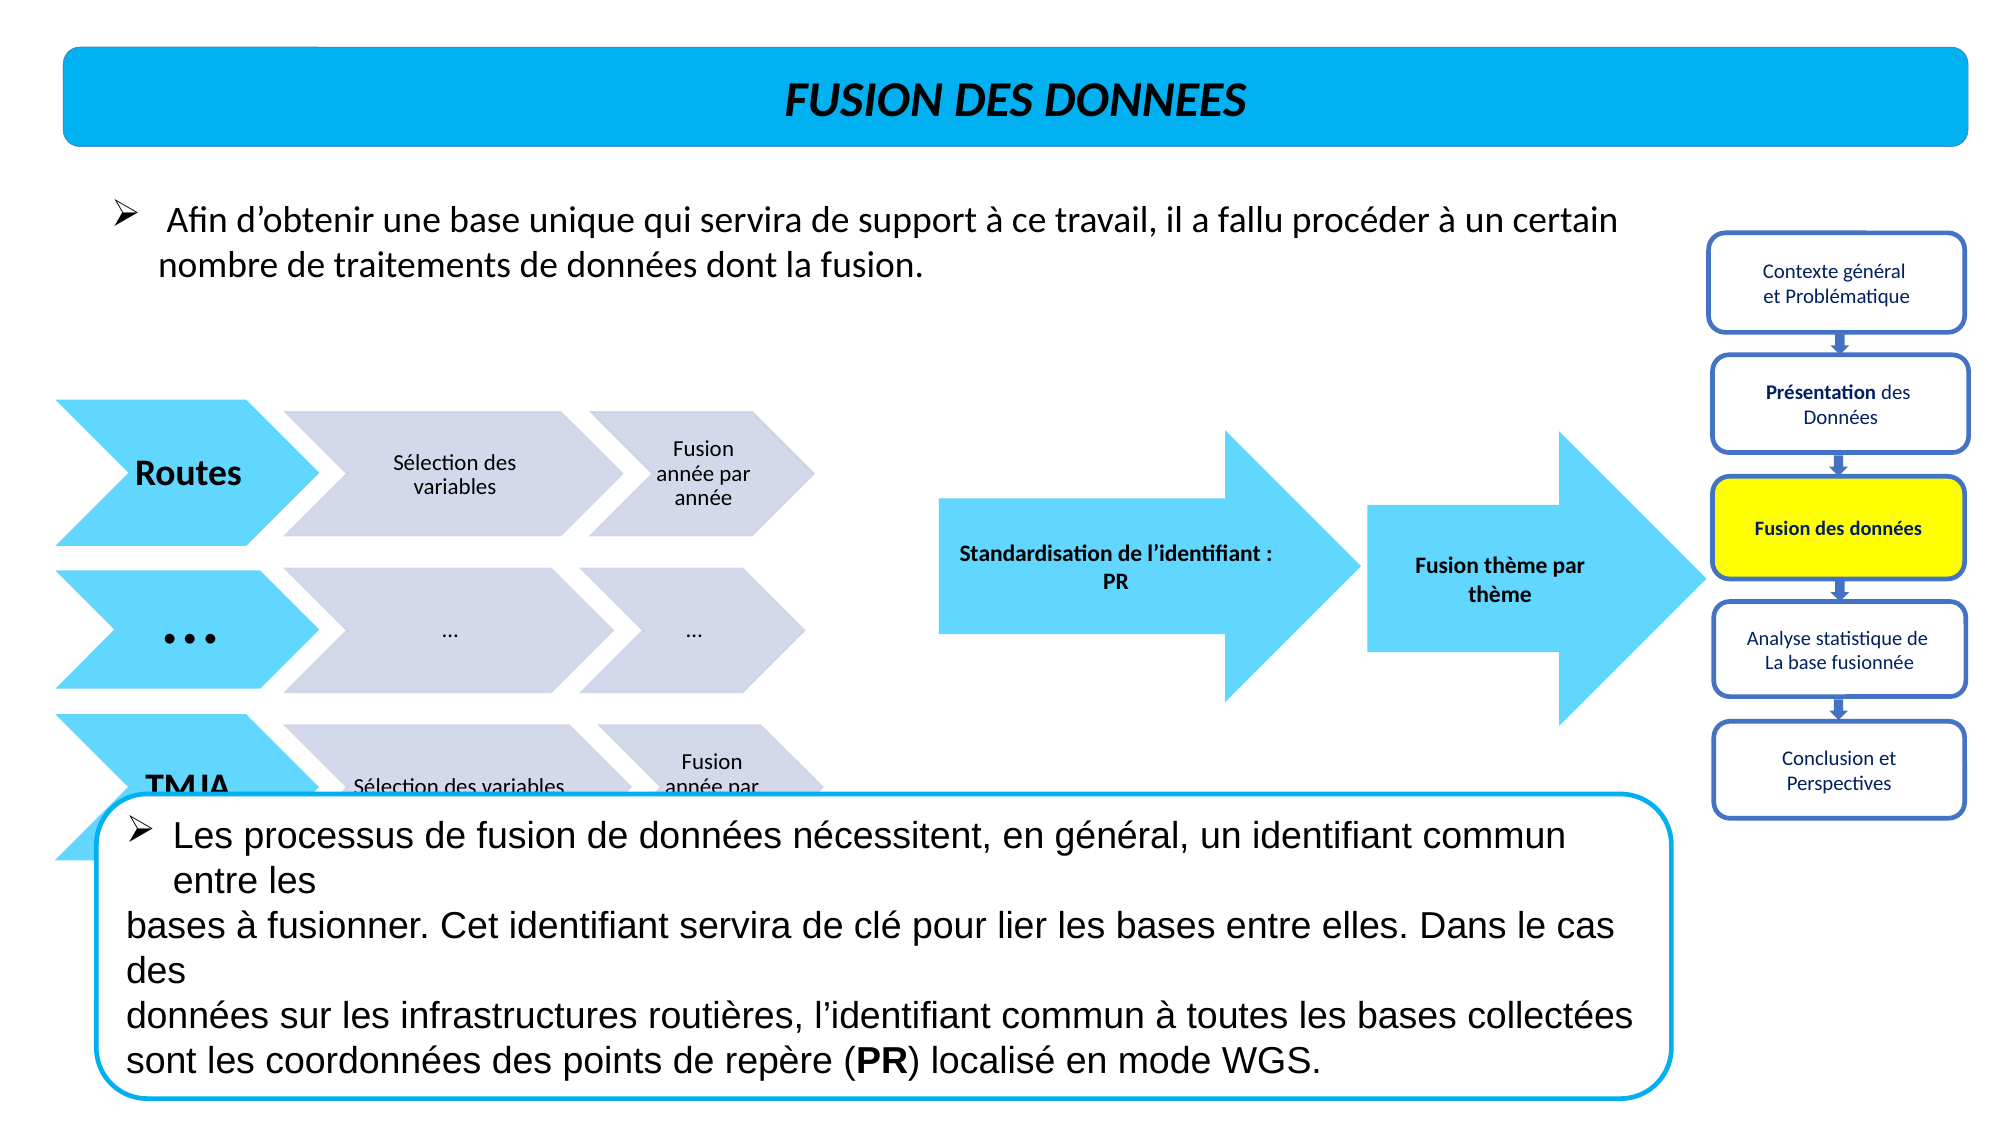

FUSION DES DONNEES
 Afin d’obtenir une base unique qui servira de support à ce travail, il a fallu procéder à un certain nombre de traitements de données dont la fusion.

Contexte général
et Problématique
Routes

Sélection des variables

Fusion année par année
…
…
…
TMJA
Sélection des variables
Fusion année par année
Standardisation de l’identifiant : PR
Fusion thème par thème

Présentation des
Données

Fusion des données

Analyse statistique de
La base fusionnée

Conclusion et Perspectives
Les processus de fusion de données nécessitent, en général, un identifiant commun entre les
bases à fusionner. Cet identifiant servira de clé pour lier les bases entre elles. Dans le cas des
données sur les infrastructures routières, l’identifiant commun à toutes les bases collectées sont les coordonnées des points de repère (PR) localisé en mode WGS.